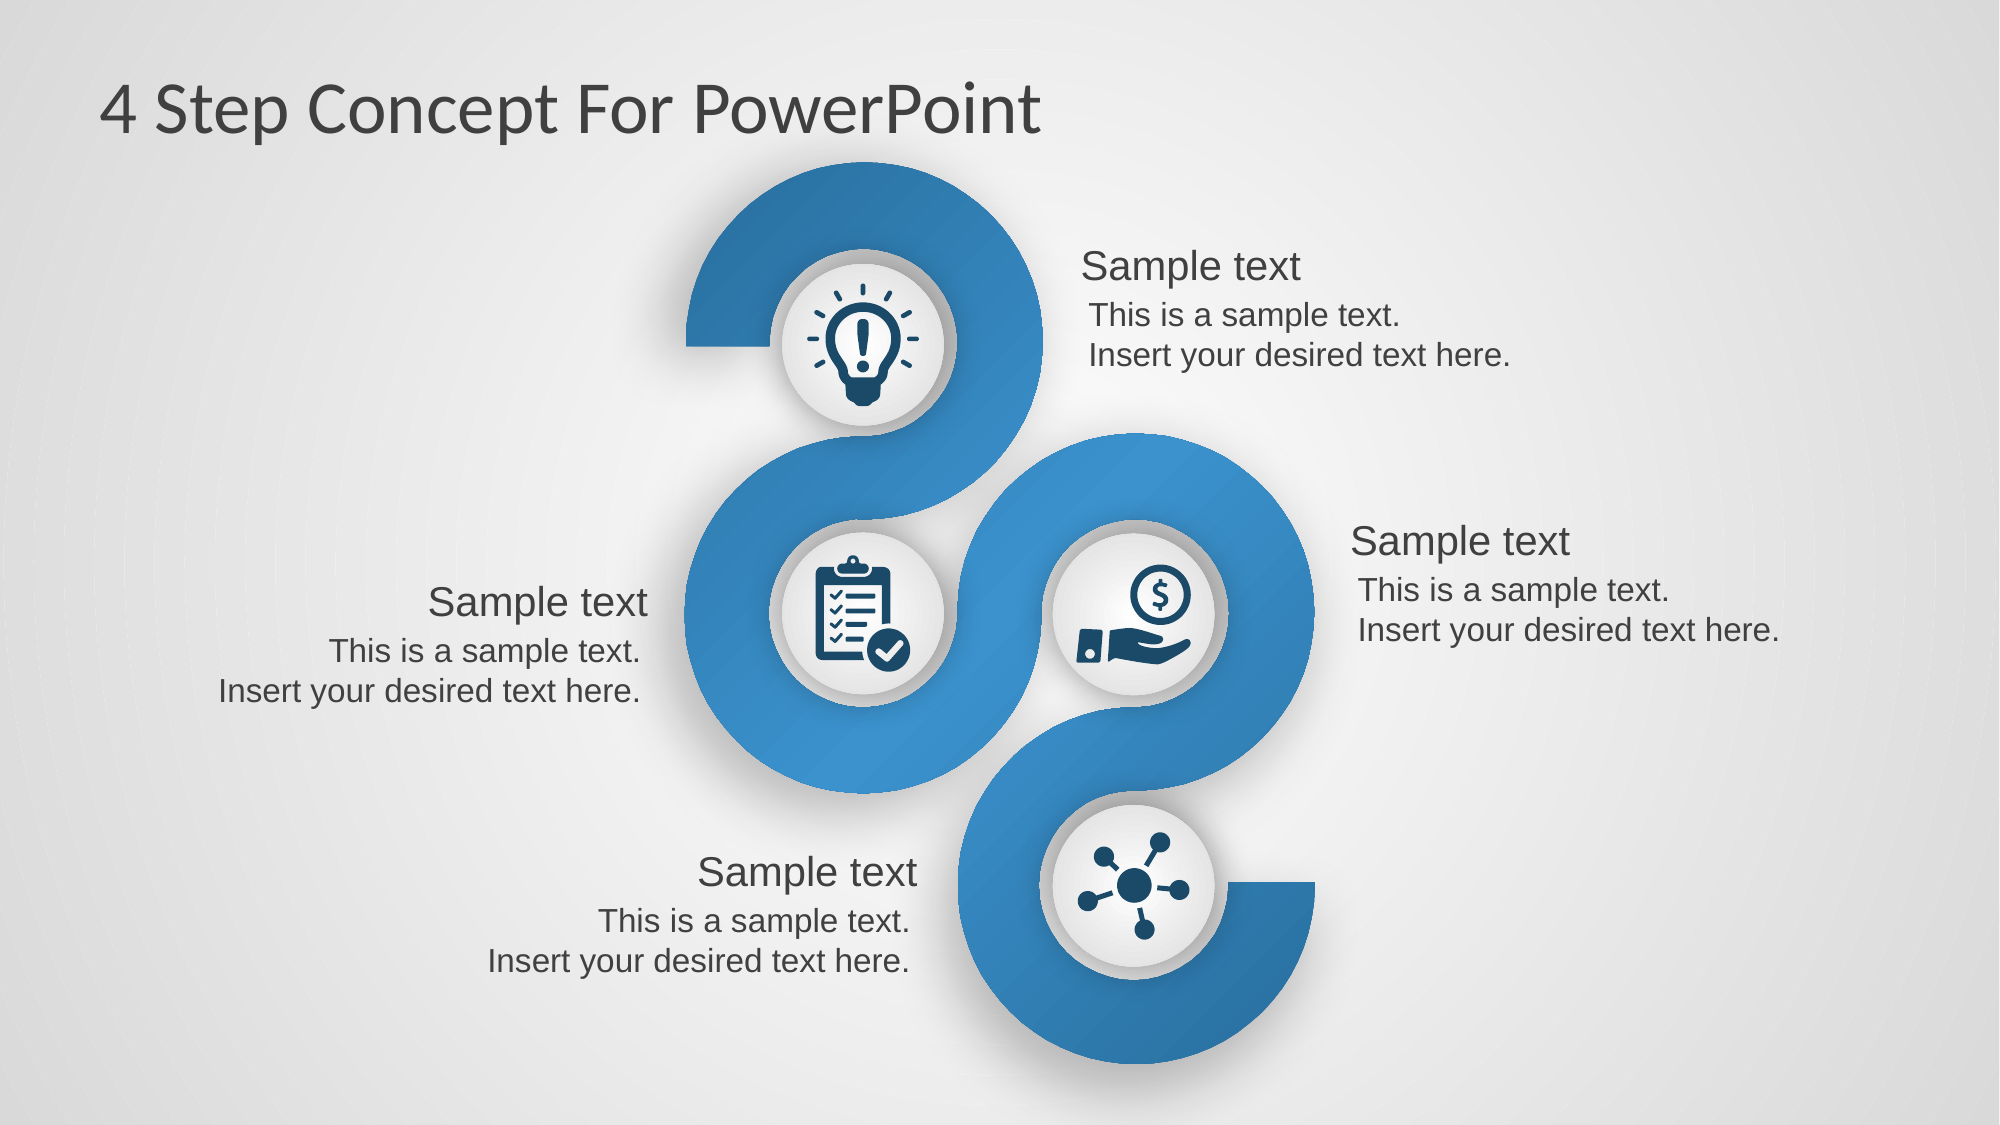

# 4 Step Concept For PowerPoint

Sample text

This is a sample text.
Insert your desired text here.
Sample text

This is a sample text.
Insert your desired text here.

Sample text
This is a sample text.
Insert your desired text here.

Sample text
This is a sample text.
Insert your desired text here.